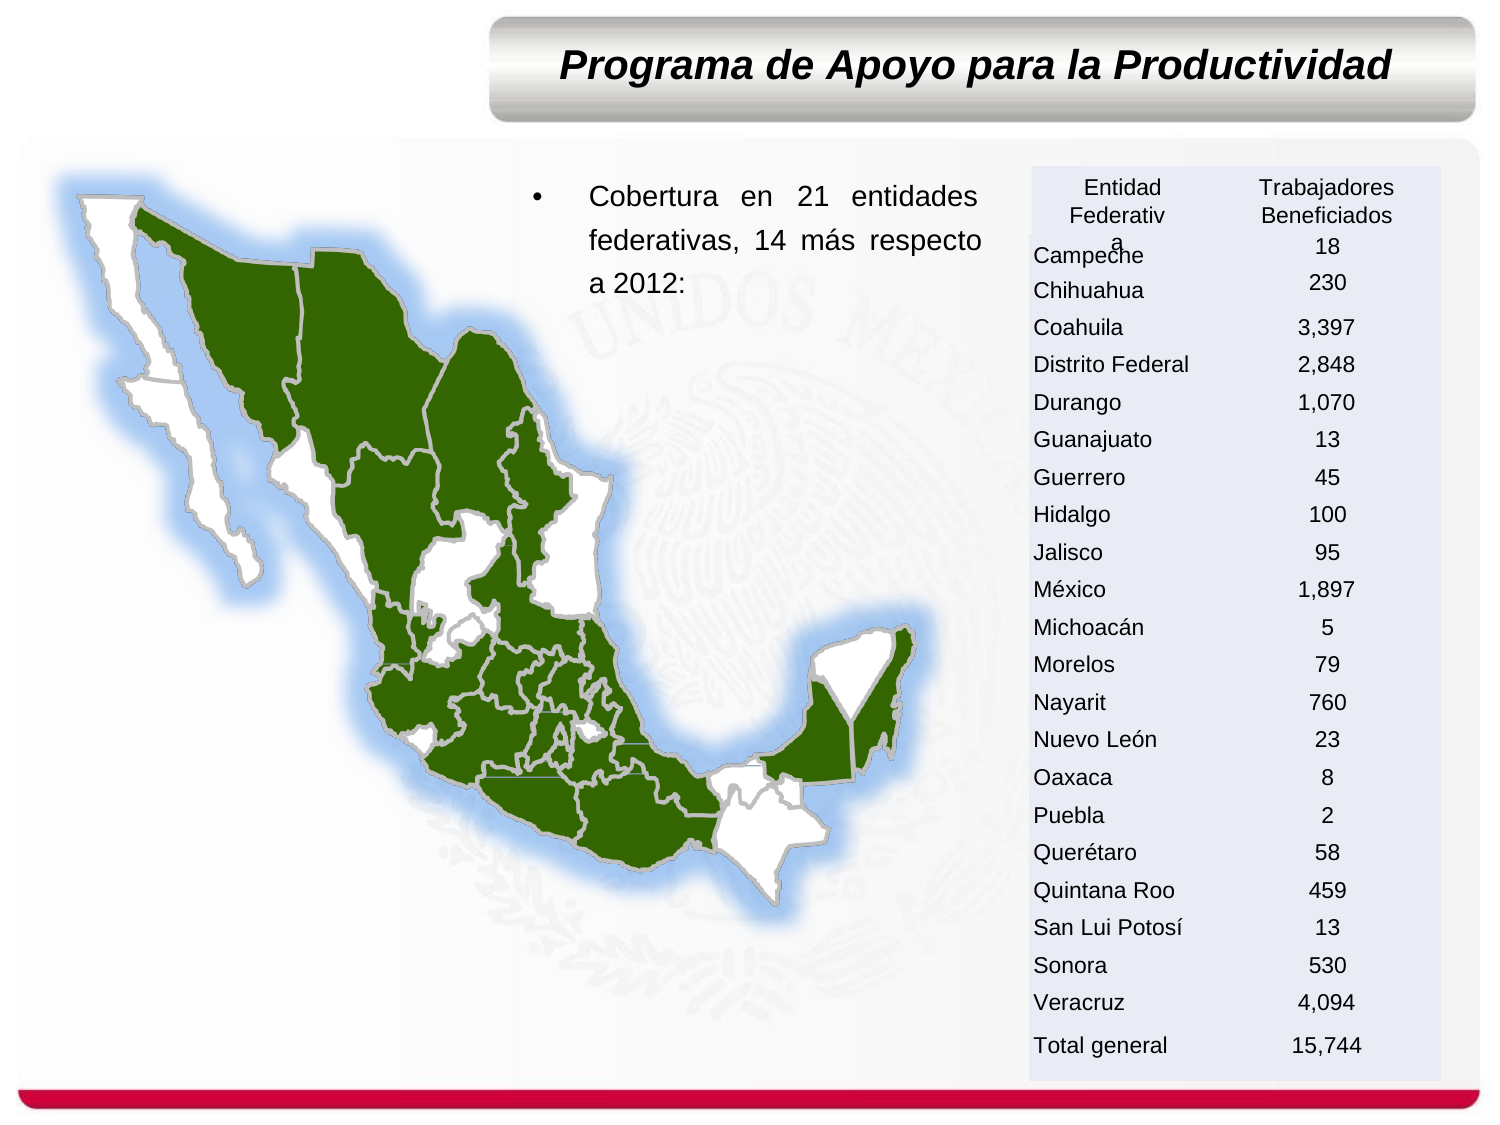

Programa de Apoyo para la Productividad

Entidad
Federativa
Trabajadores
Beneficiados
•
Cobertura	en	21	entidades
federativas, 14 más respecto a 2012:

| Campeche Chihuahua | 18 230 |
| --- | --- |
| Coahuila | 3,397 |
| Distrito Federal | 2,848 |
| Durango | 1,070 |
| Guanajuato | 13 |
| Guerrero | 45 |
| Hidalgo | 100 |
| Jalisco | 95 |
| México | 1,897 |
| Michoacán | 5 |
| Morelos | 79 |
| Nayarit | 760 |
| Nuevo León | 23 |
| Oaxaca | 8 |
| Puebla | 2 |
| Querétaro | 58 |
| Quintana Roo | 459 |
| San Lui Potosí | 13 |
| Sonora | 530 |
| Veracruz | 4,094 |
| Total general | 15,744 |